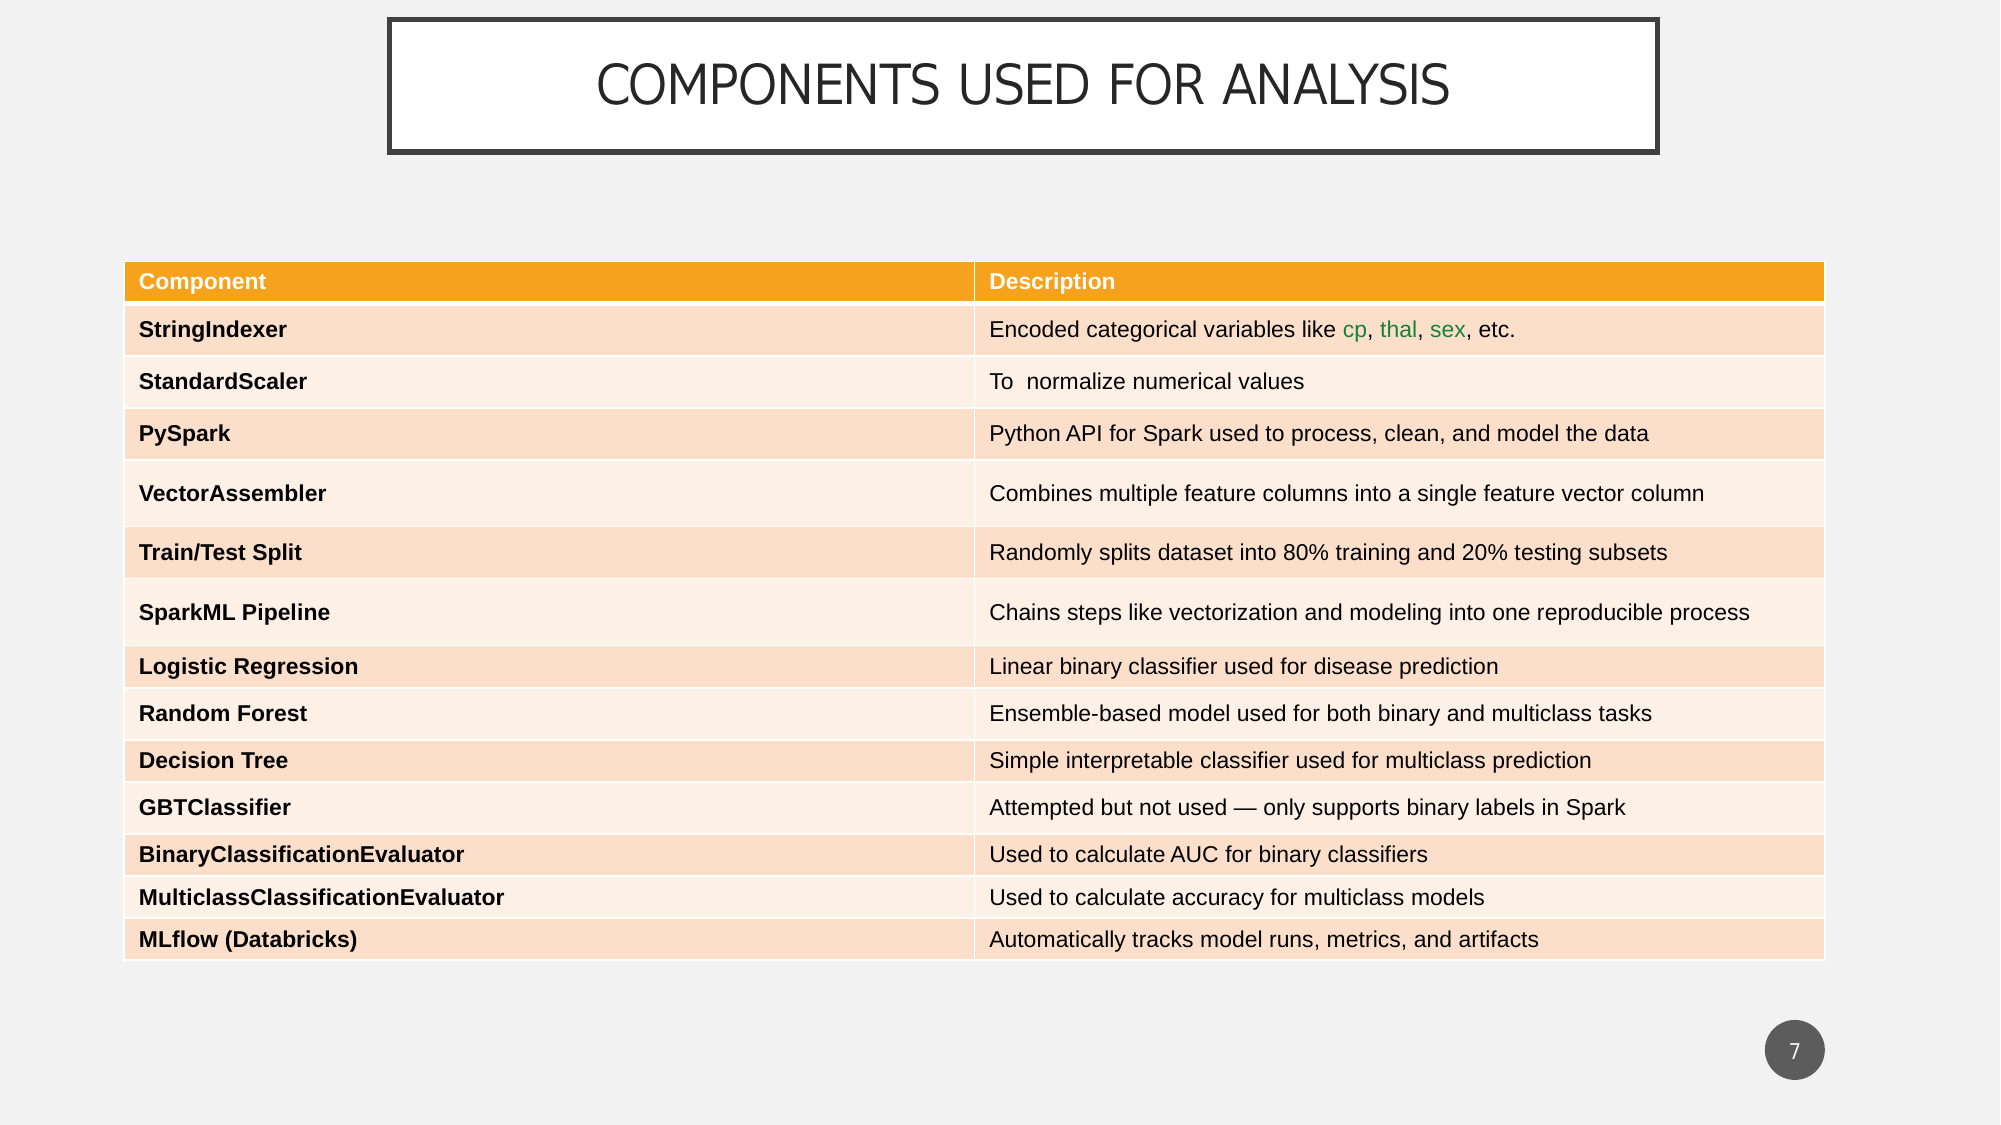

# COMPONENTS USED FOR ANALYSIS
| Component | Description |
| --- | --- |
| StringIndexer | Encoded categorical variables like cp, thal, sex, etc. |
| StandardScaler | To normalize numerical values |
| PySpark | Python API for Spark used to process, clean, and model the data |
| VectorAssembler | Combines multiple feature columns into a single feature vector column |
| Train/Test Split | Randomly splits dataset into 80% training and 20% testing subsets |
| SparkML Pipeline | Chains steps like vectorization and modeling into one reproducible process |
| Logistic Regression | Linear binary classifier used for disease prediction |
| Random Forest | Ensemble-based model used for both binary and multiclass tasks |
| Decision Tree | Simple interpretable classifier used for multiclass prediction |
| GBTClassifier | Attempted but not used — only supports binary labels in Spark |
| BinaryClassificationEvaluator | Used to calculate AUC for binary classifiers |
| MulticlassClassificationEvaluator | Used to calculate accuracy for multiclass models |
| MLflow (Databricks) | Automatically tracks model runs, metrics, and artifacts |
7